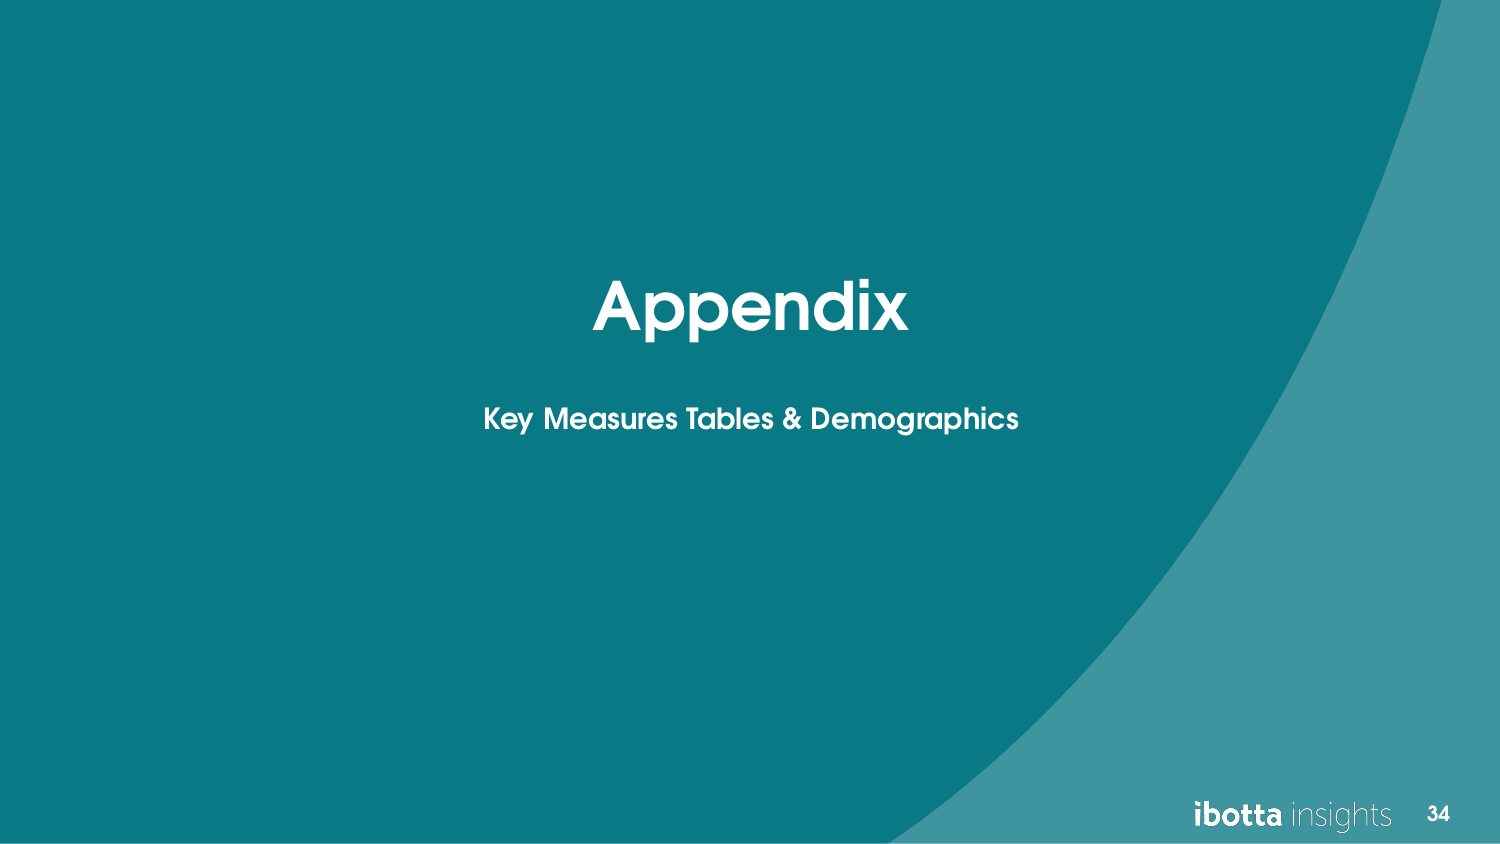

# Appendix Key Measures Tables & Demographics
34